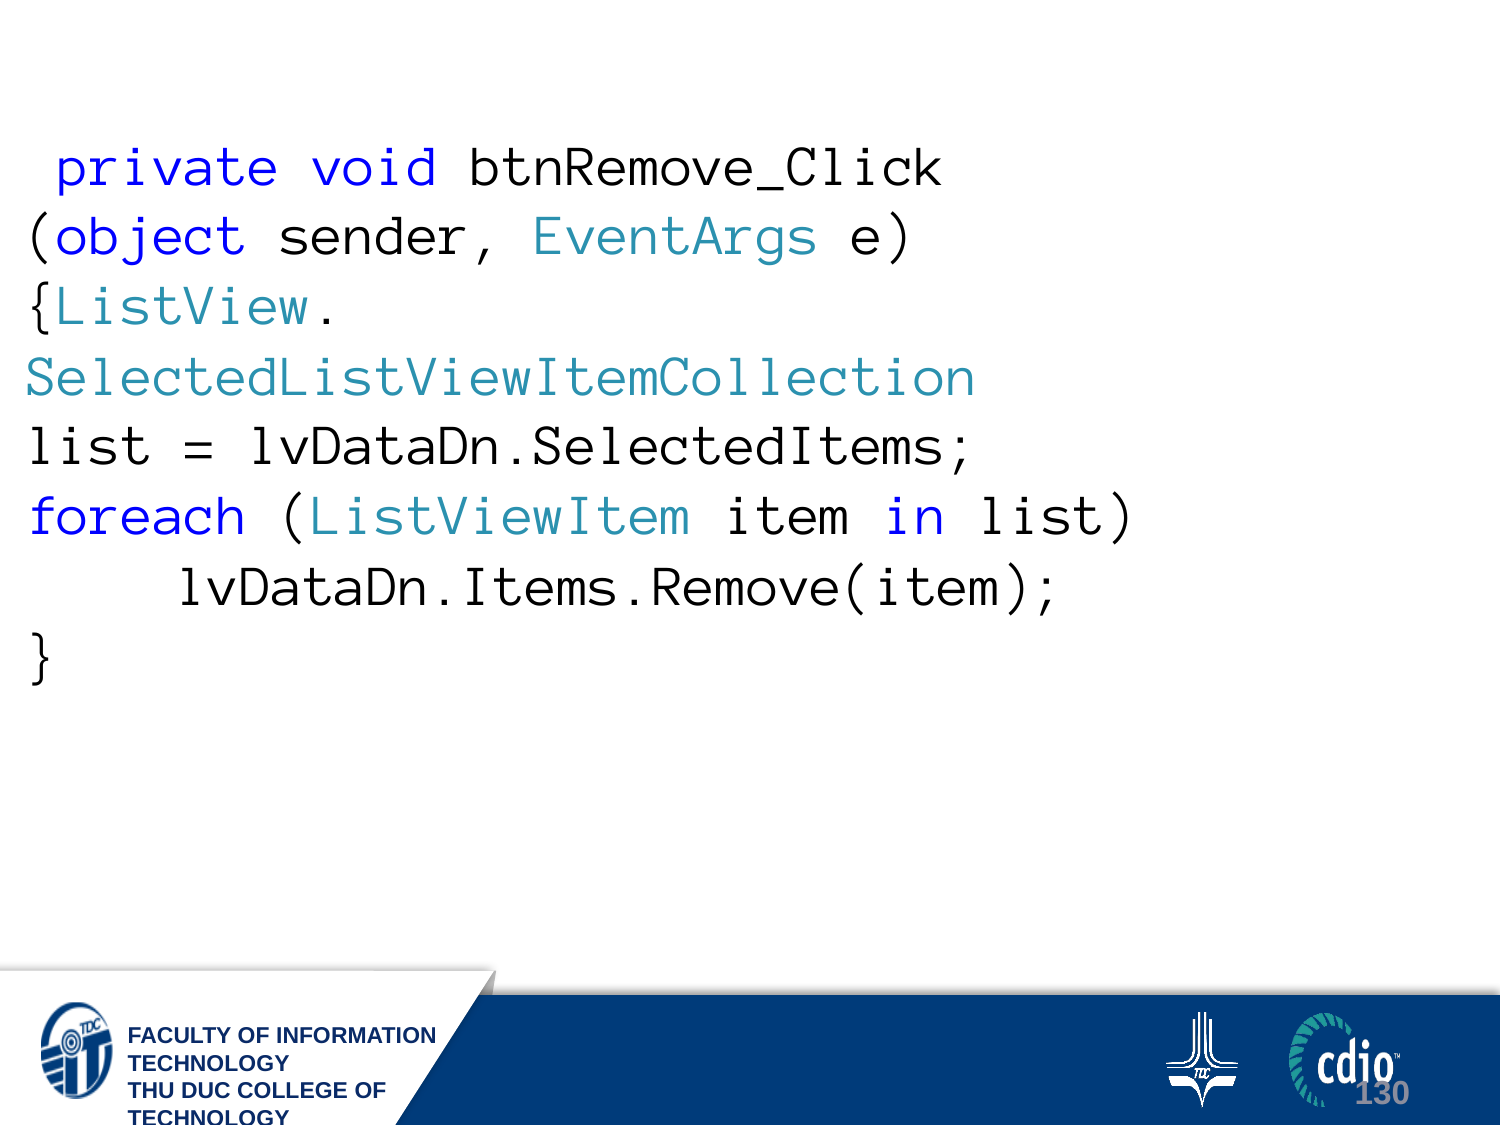

private void btnRemove_Click
(object sender, EventArgs e)
{ListView.
SelectedListViewItemCollection
list = lvDataDn.SelectedItems;
foreach (ListViewItem item in list)
	lvDataDn.Items.Remove(item);
}
130